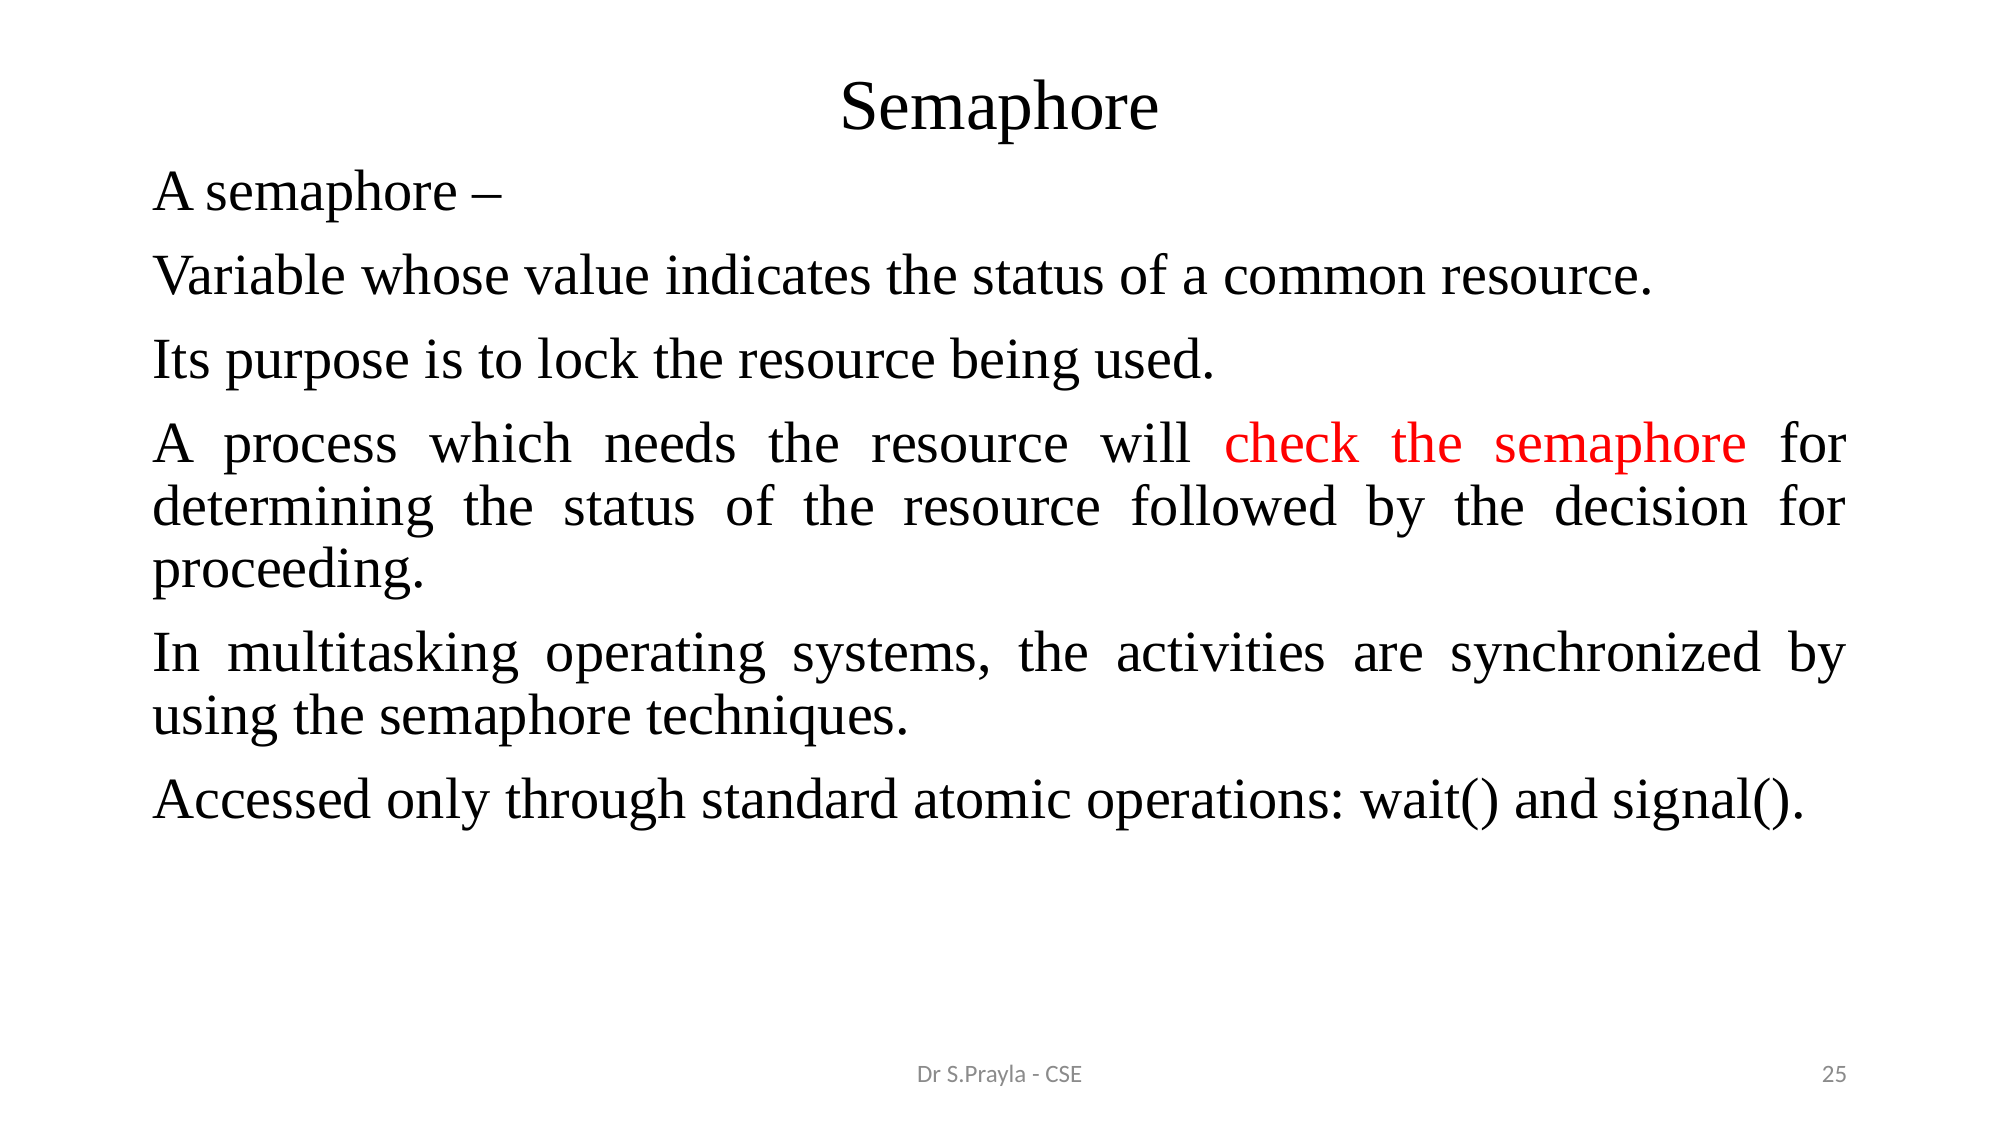

# Semaphore
A semaphore –
Variable whose value indicates the status of a common resource.
Its purpose is to lock the resource being used.
A process which needs the resource will check the semaphore for determining the status of the resource followed by the decision for proceeding.
In multitasking operating systems, the activities are synchronized by using the semaphore techniques.
Accessed only through standard atomic operations: wait() and signal().
Dr S.Prayla - CSE
25